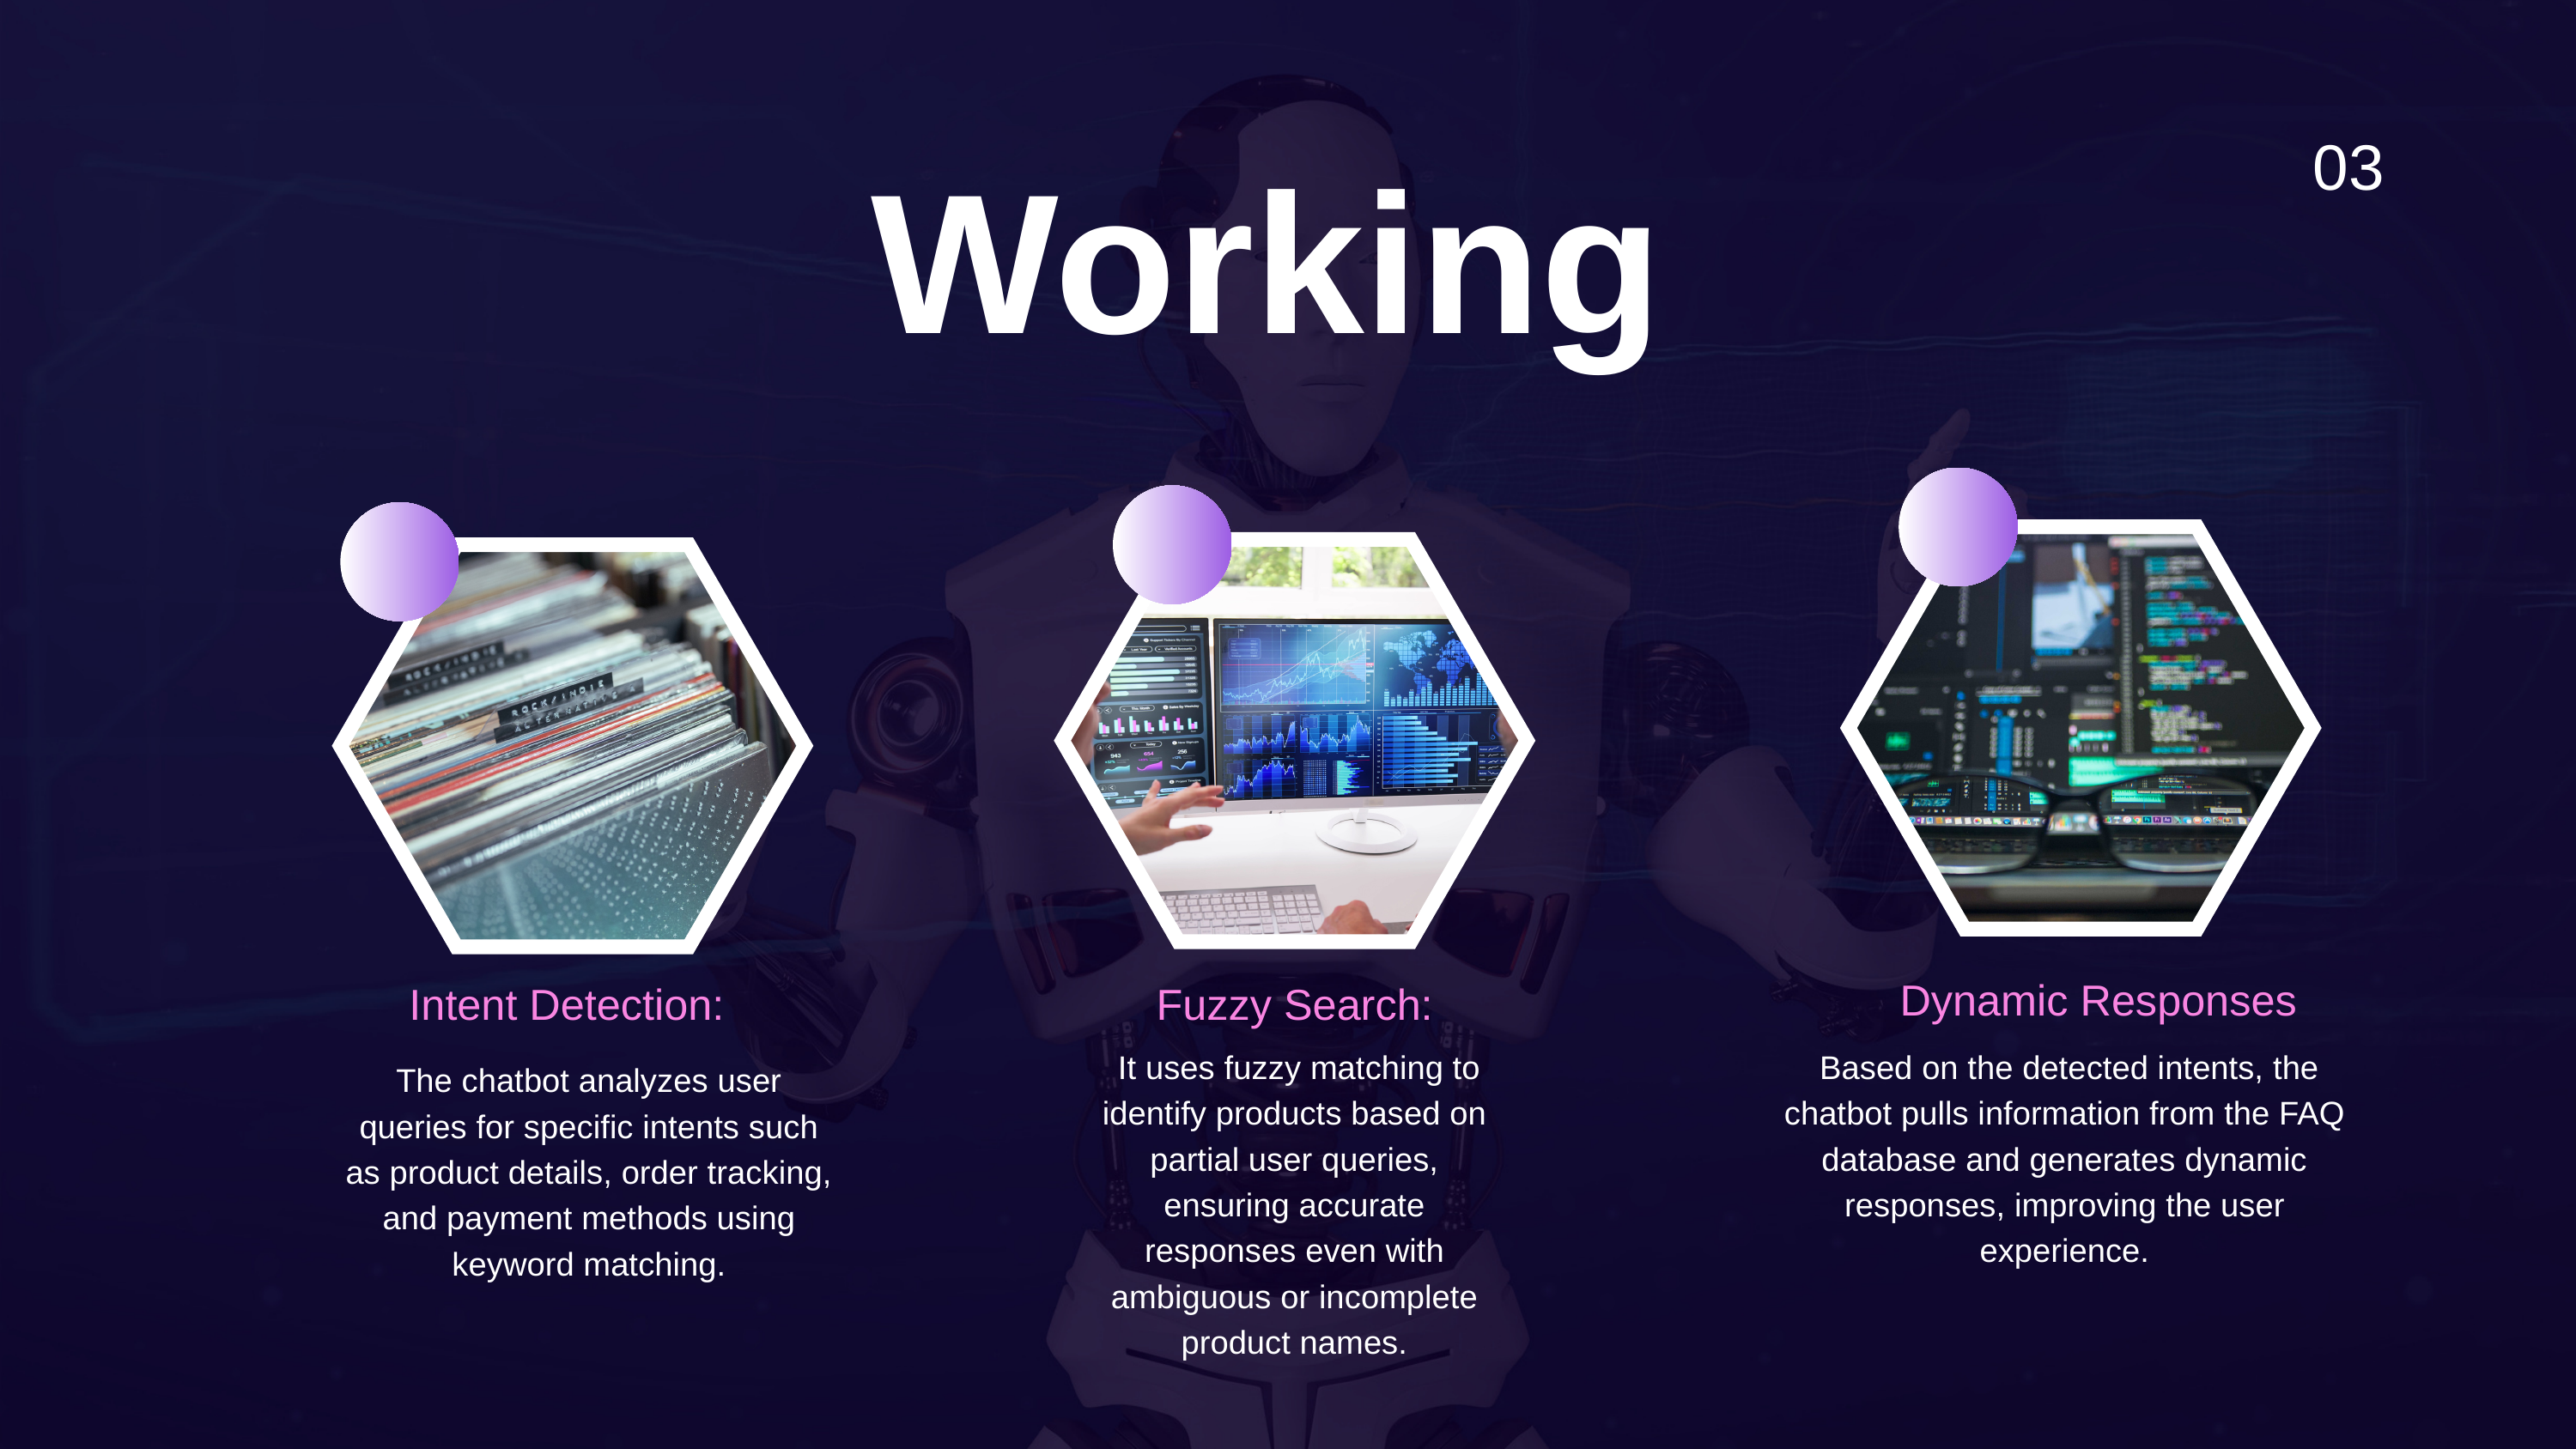

03
Working

Intent Detection:
Fuzzy Search:
Dynamic Responses
 It uses fuzzy matching to identify products based on partial user queries, ensuring accurate responses even with ambiguous or incomplete product names.

 Based on the detected intents, the chatbot pulls information from the FAQ database and generates dynamic responses, improving the user experience.

The chatbot analyzes user queries for specific intents such as product details, order tracking, and payment methods using keyword matching.